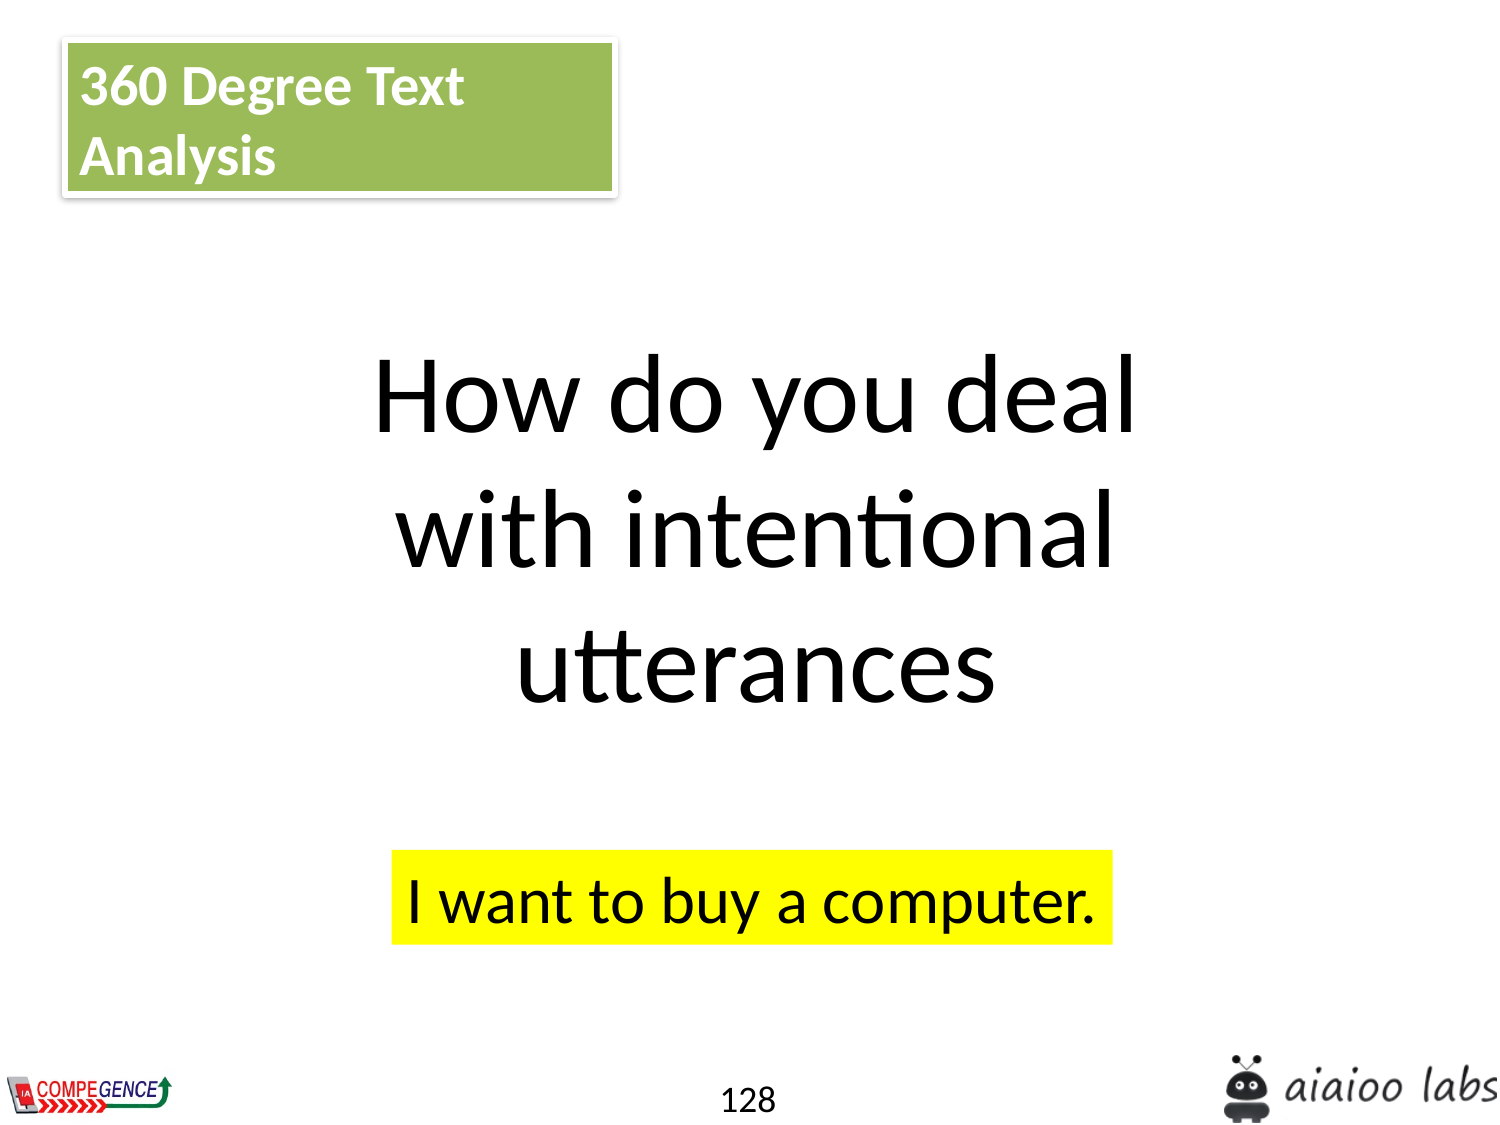

360 Degree Text Analysis
How do you deal with intentional utterances
I want to buy a computer.